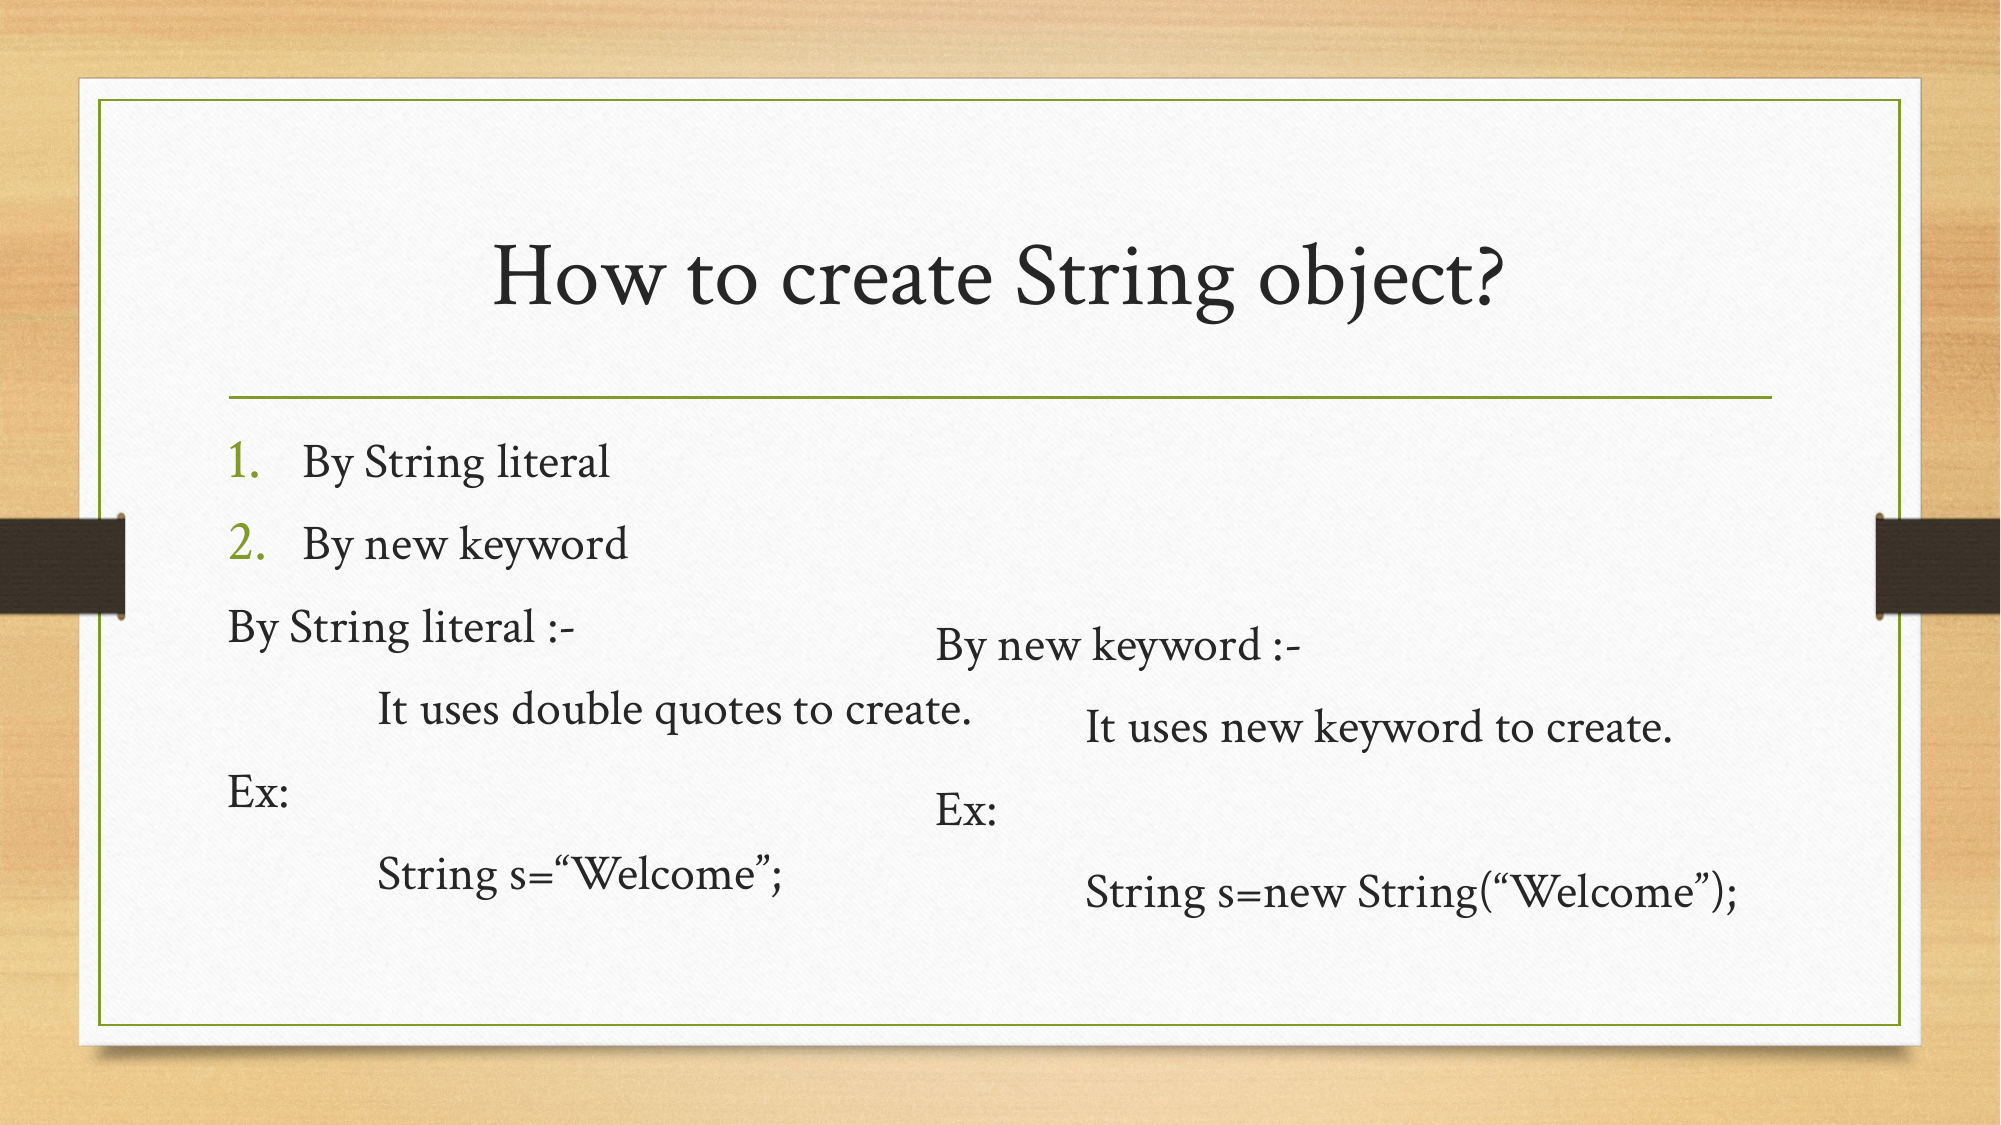

# How to create String object?
By String literal
By new keyword
By String literal :-
	It uses double quotes to create.
Ex:
	String s=“Welcome”;
By new keyword :-
	It uses new keyword to create.
Ex:
	String s=new String(“Welcome”);